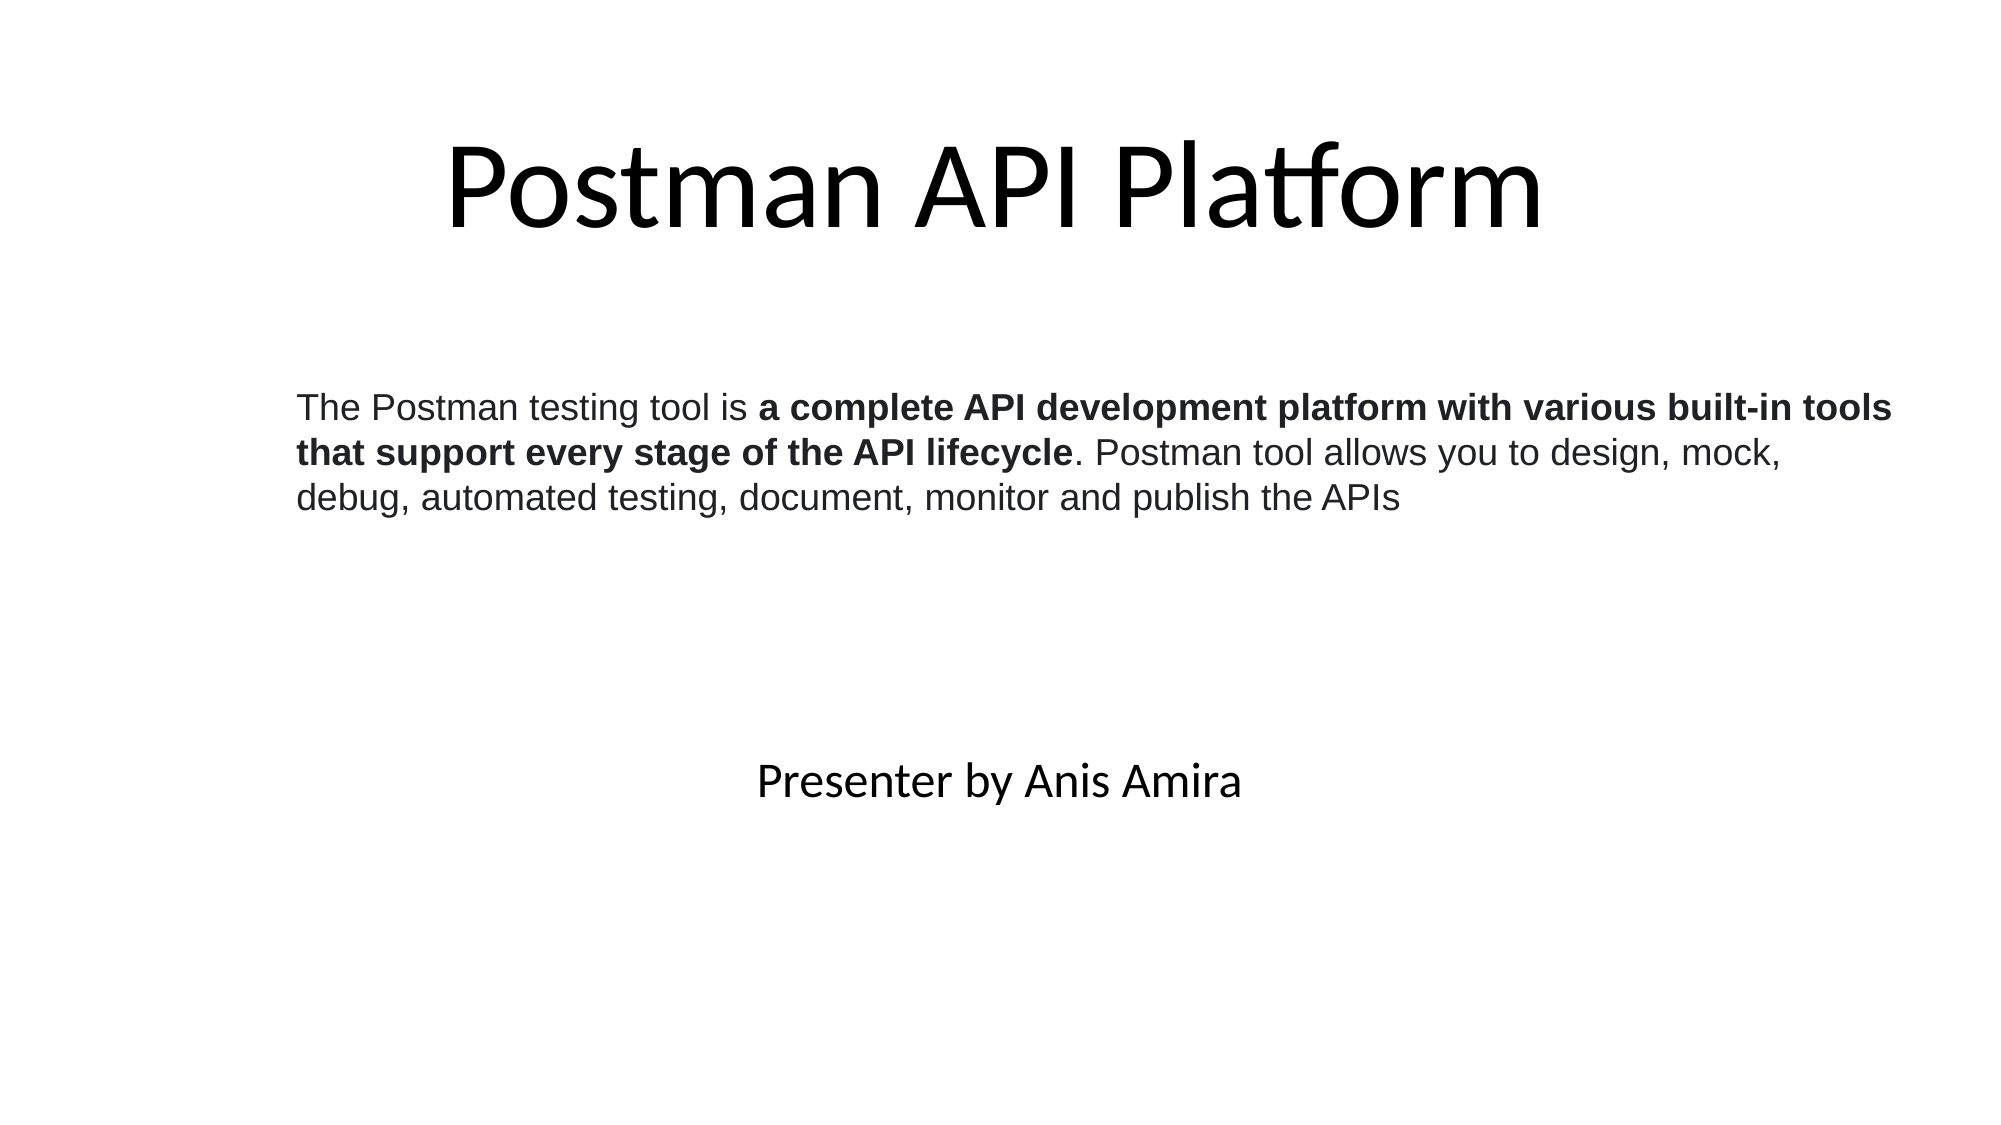

# Postman API Platform
The Postman testing tool is a complete API development platform with various built-in tools that support every stage of the API lifecycle. Postman tool allows you to design, mock, debug, automated testing, document, monitor and publish the APIs

Presenter by Anis Amira